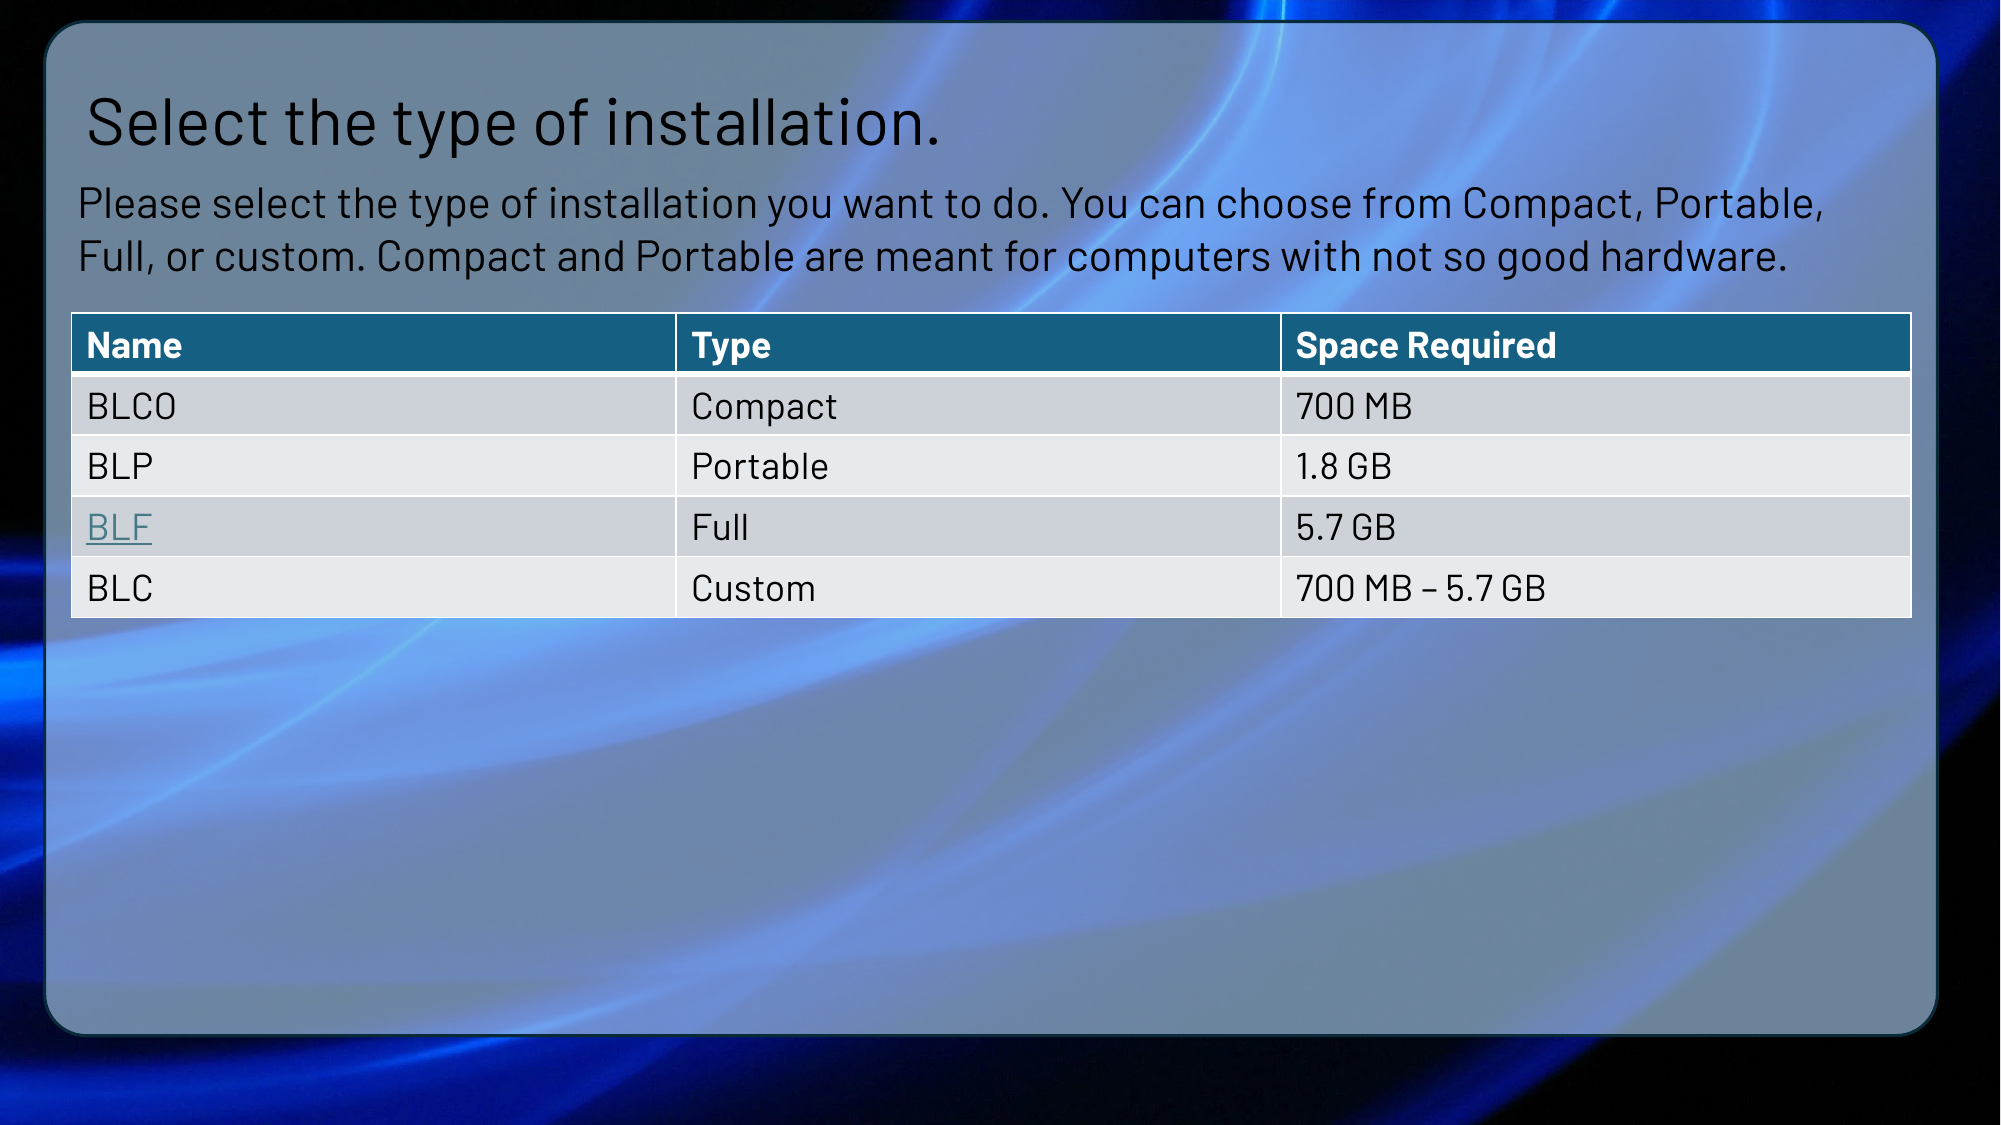

Select the type of installation.
Please select the type of installation you want to do. You can choose from Compact, Portable, Full, or custom. Compact and Portable are meant for computers with not so good hardware.
| Name | Type | Space Required |
| --- | --- | --- |
| BLCO | Compact | 700 MB |
| BLP | Portable | 1.8 GB |
| BLF | Full | 5.7 GB |
| BLC | Custom | 700 MB – 5.7 GB |